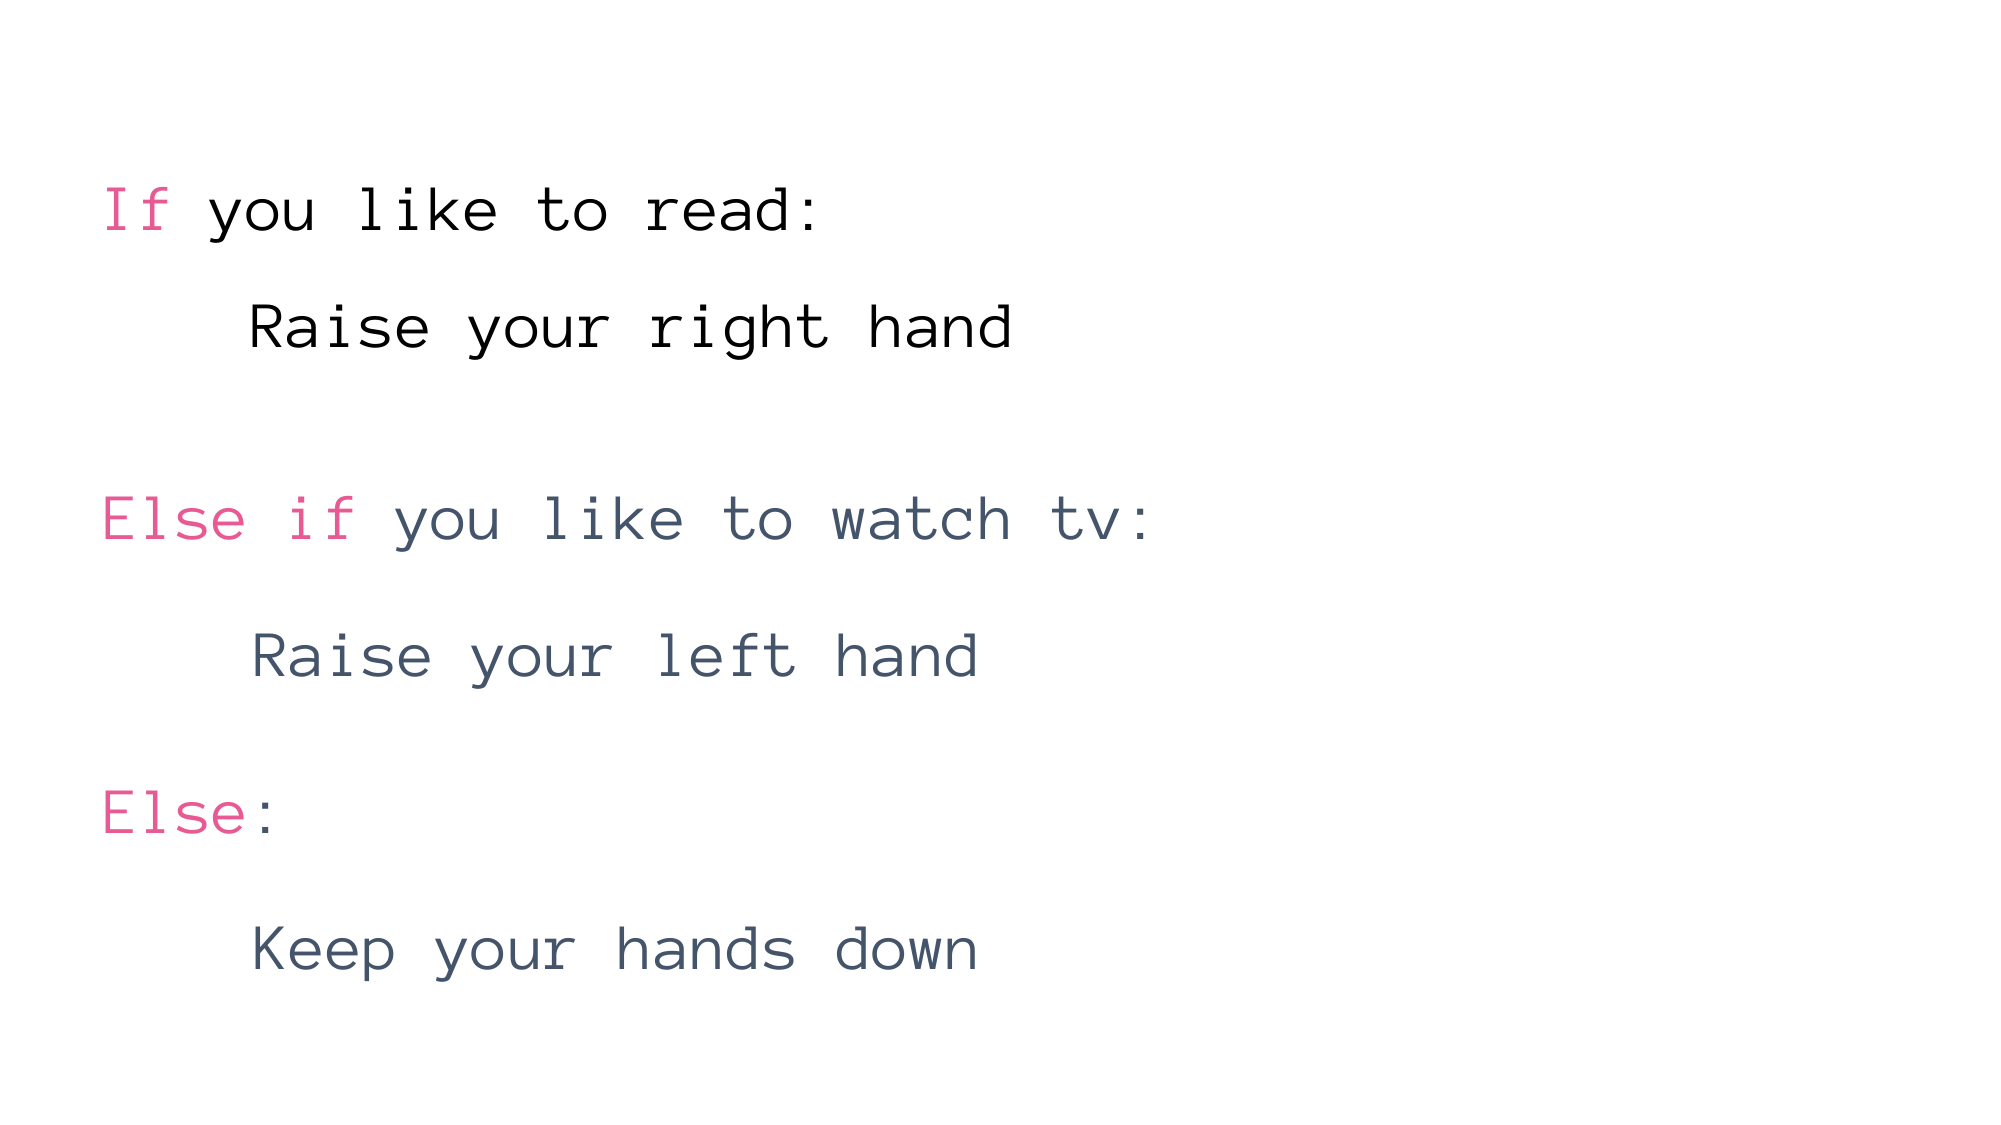

If you like to read:
	Raise your right hand

Else if you like to watch tv:
	Raise your left hand
Else:
	Keep your hands down